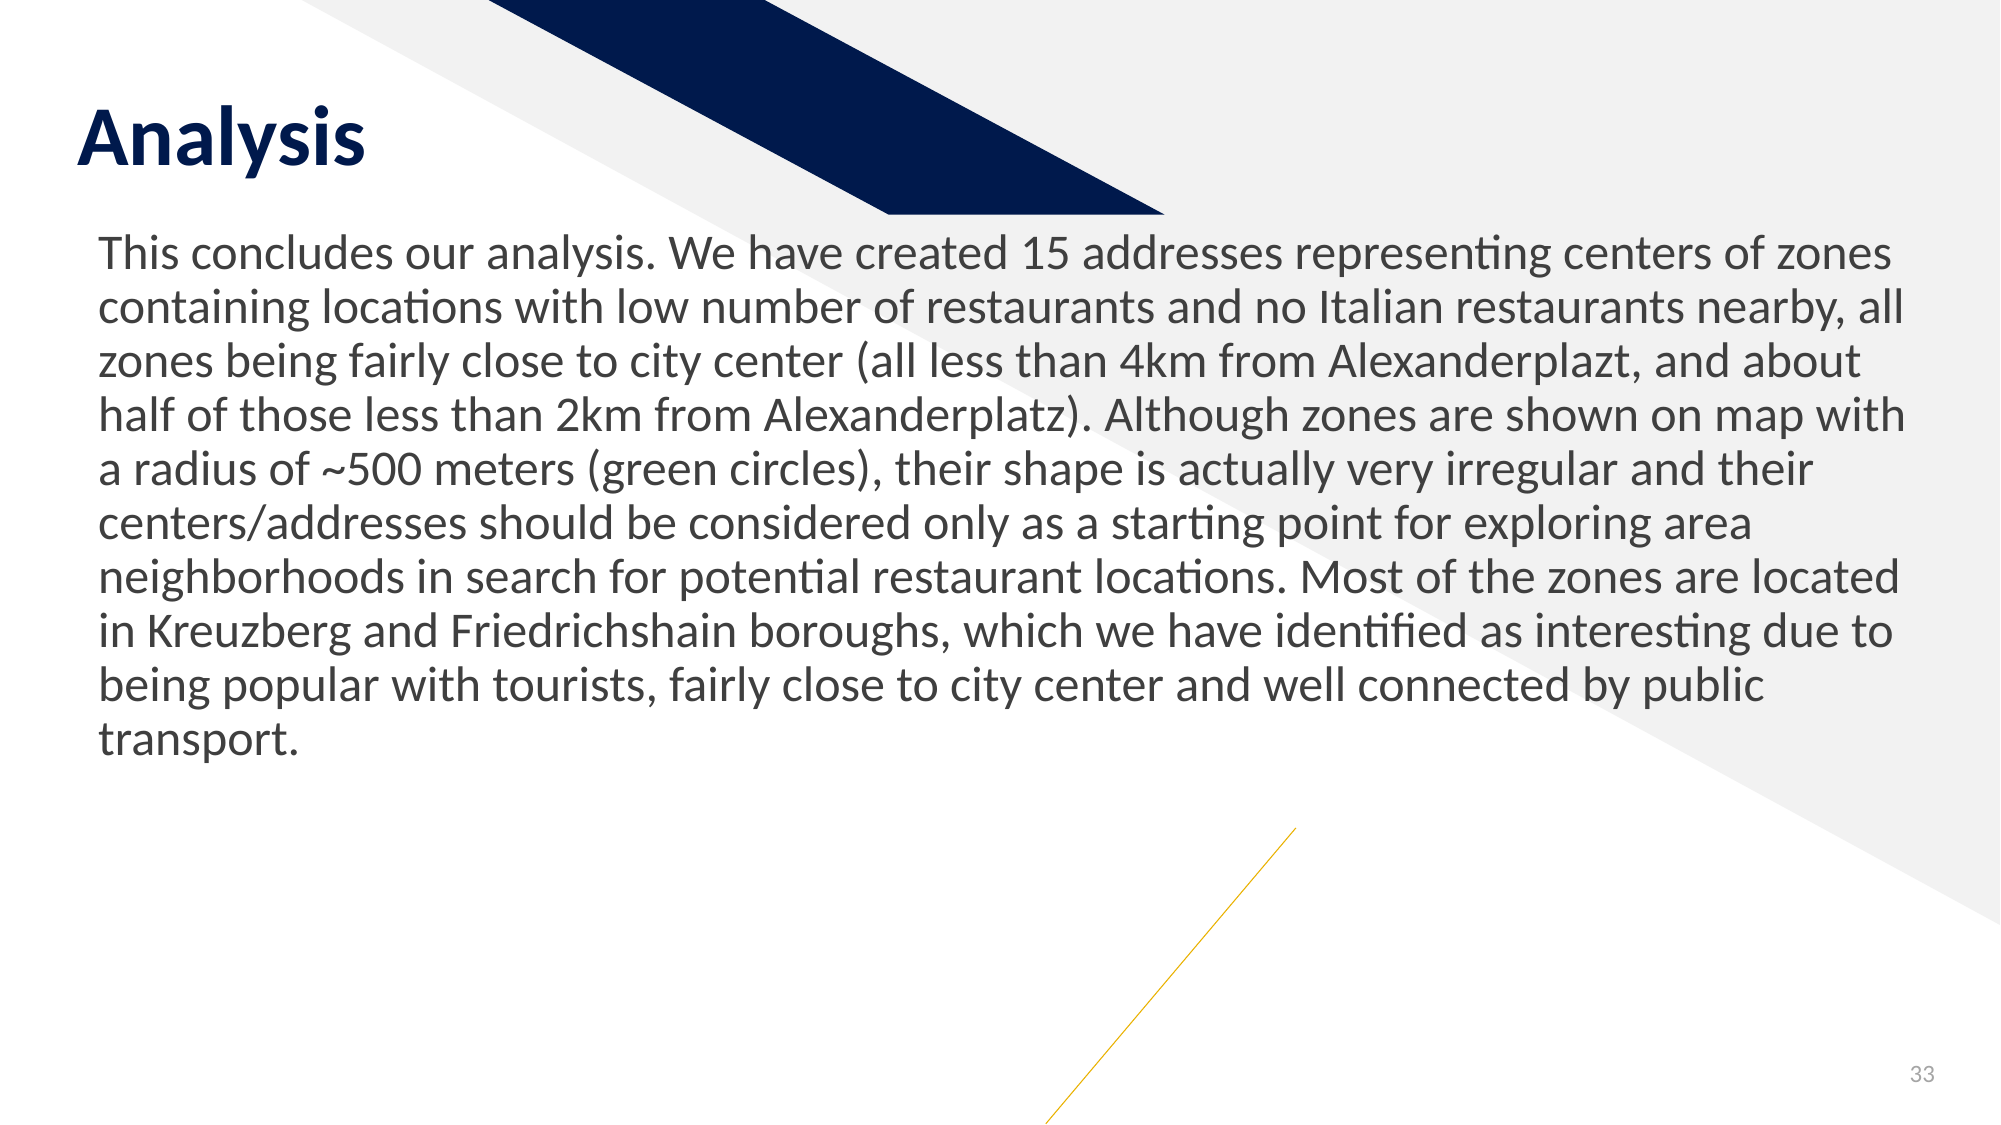

# Analysis
This concludes our analysis. We have created 15 addresses representing centers of zones containing locations with low number of restaurants and no Italian restaurants nearby, all zones being fairly close to city center (all less than 4km from Alexanderplazt, and about half of those less than 2km from Alexanderplatz). Although zones are shown on map with a radius of ~500 meters (green circles), their shape is actually very irregular and their centers/addresses should be considered only as a starting point for exploring area neighborhoods in search for potential restaurant locations. Most of the zones are located in Kreuzberg and Friedrichshain boroughs, which we have identified as interesting due to being popular with tourists, fairly close to city center and well connected by public transport.
33